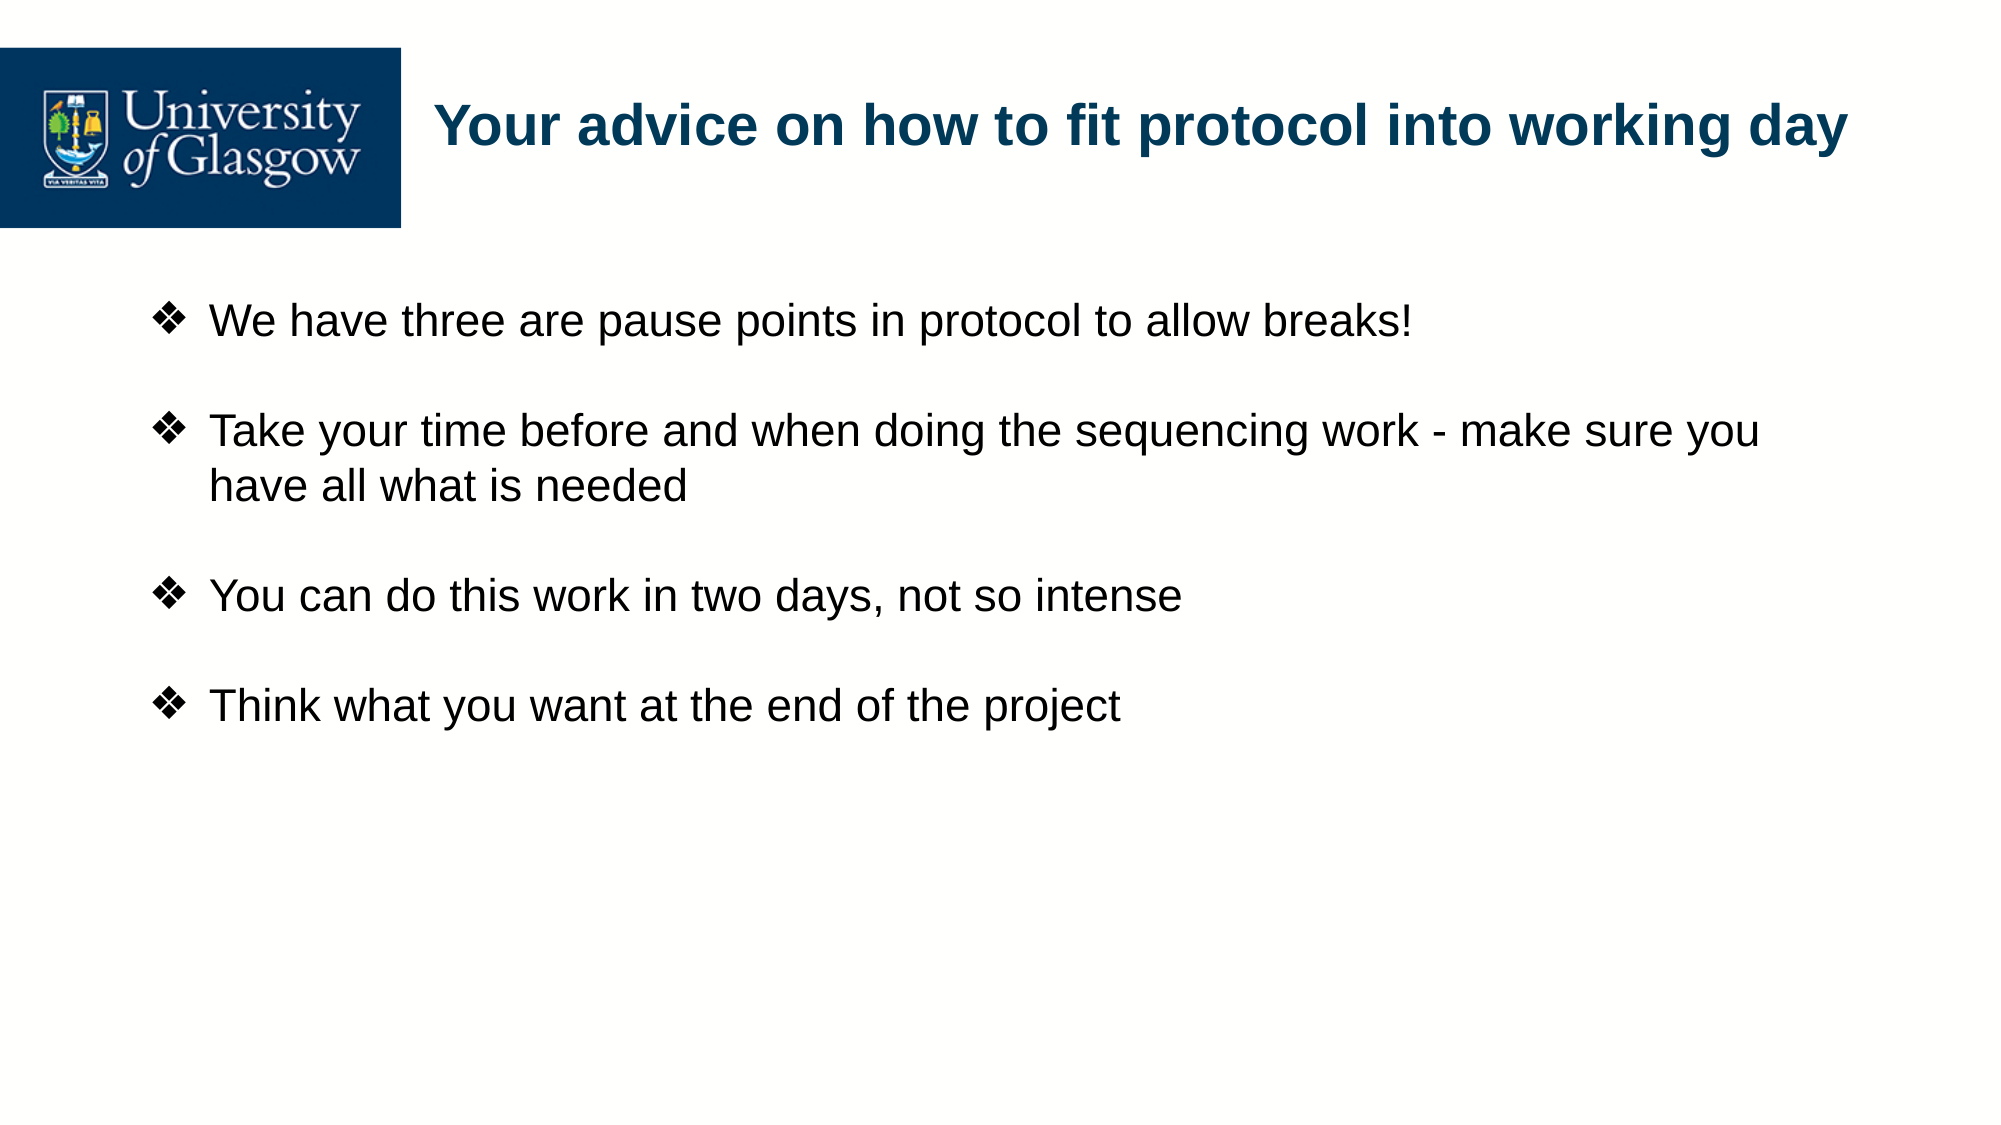

# Your advice on how to fit protocol into working day
We have three are pause points in protocol to allow breaks!

Take your time before and when doing the sequencing work - make sure you have all what is needed

You can do this work in two days, not so intense

Think what you want at the end of the project